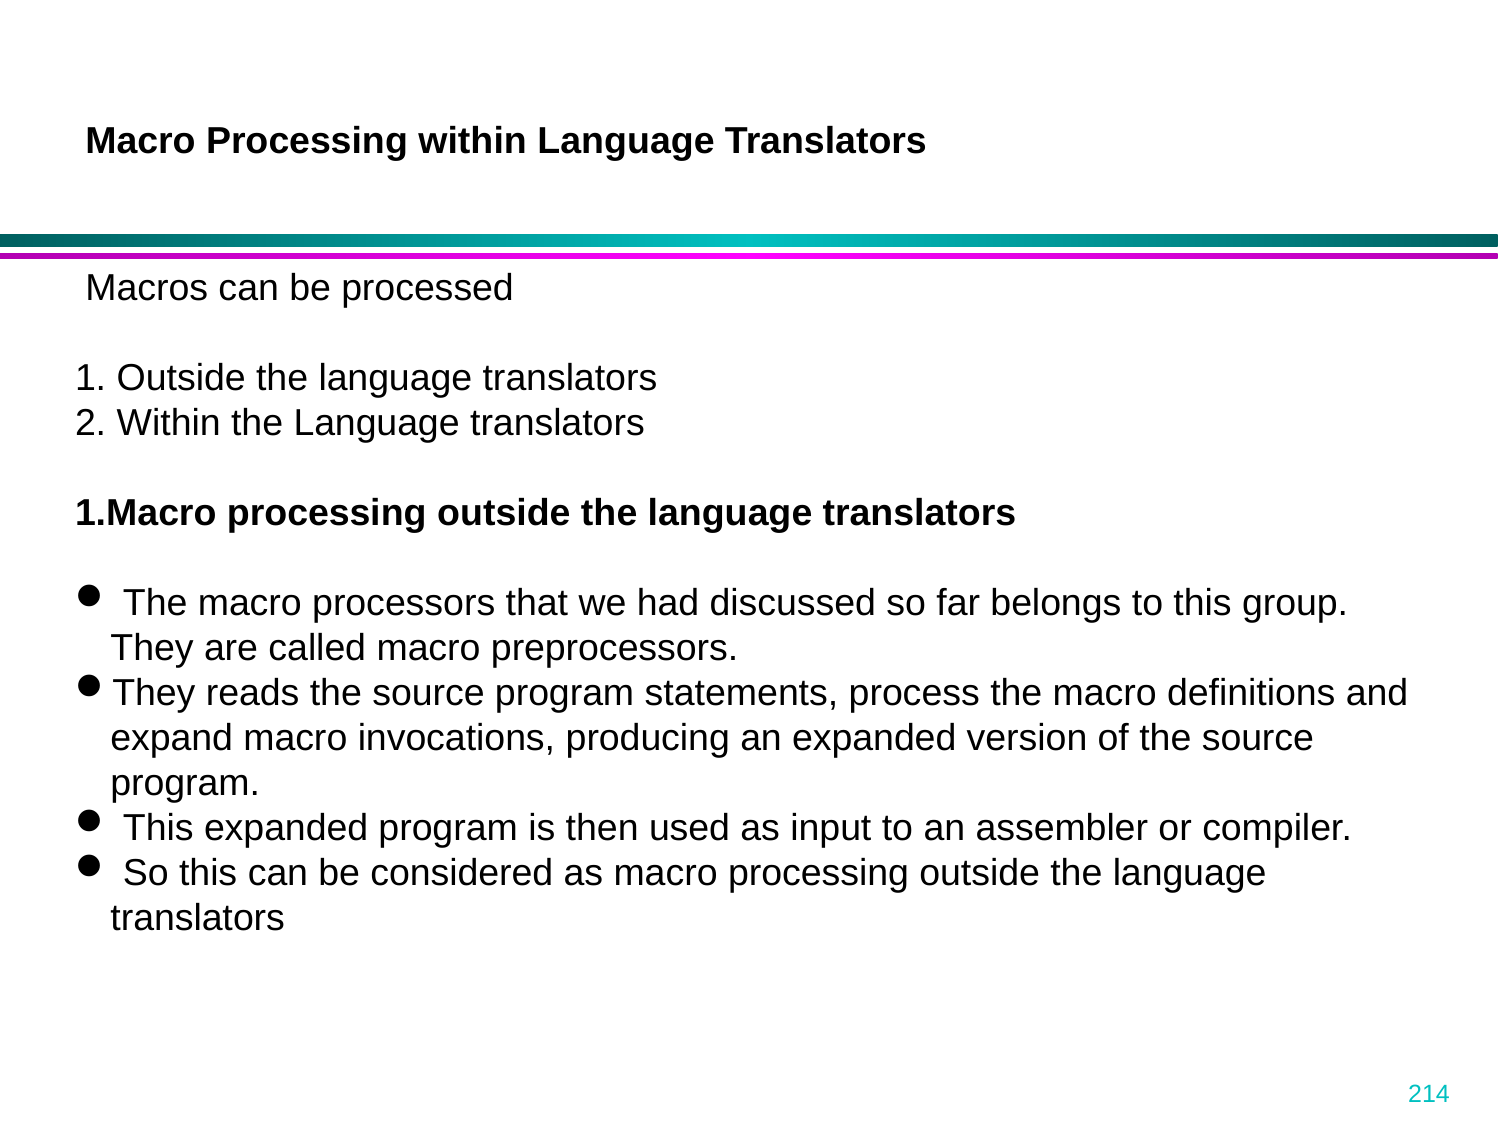

Macro Processing within Language Translators
 Macros can be processed

1. Outside the language translators
2. Within the Language translators

1.Macro processing outside the language translators

 The macro processors that we had discussed so far belongs to this group. They are called macro preprocessors.
They reads the source program statements, process the macro definitions and expand macro invocations, producing an expanded version of the source program.
 This expanded program is then used as input to an assembler or compiler.
 So this can be considered as macro processing outside the language translators